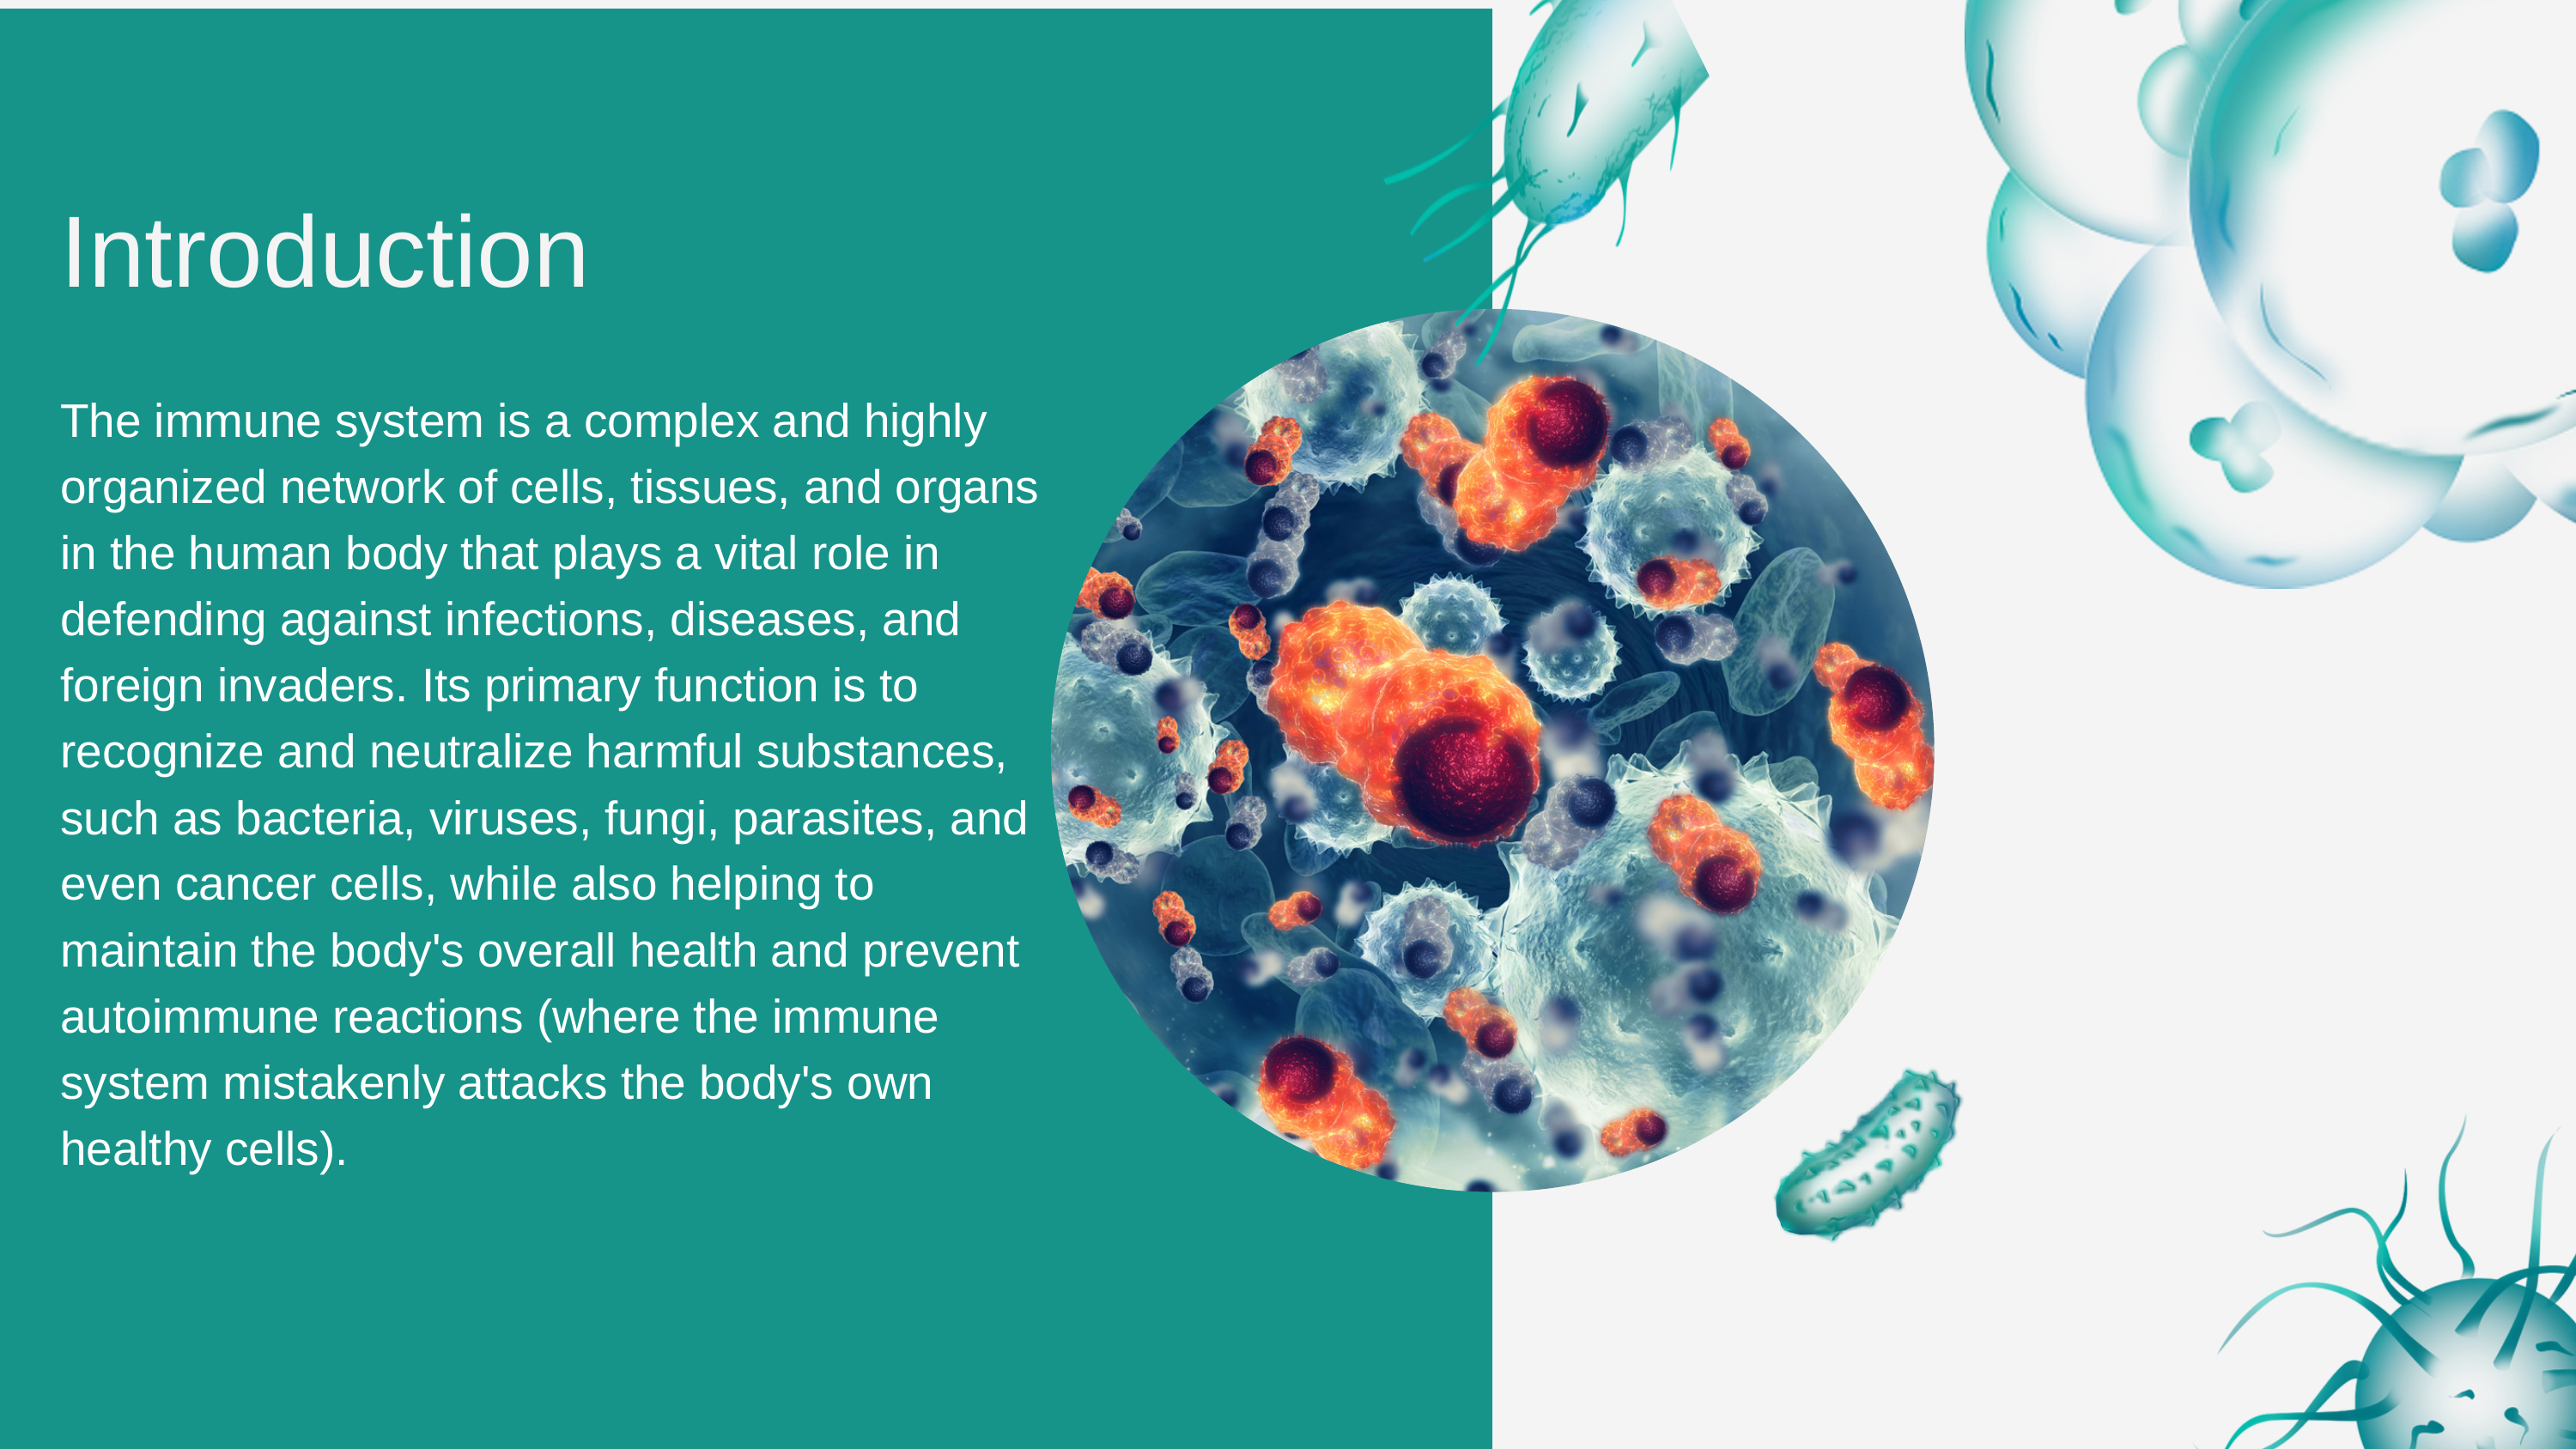

Introduction

The immune system is a complex and highly organized network of cells, tissues, and organs in the human body that plays a vital role in defending against infections, diseases, and foreign invaders. Its primary function is to recognize and neutralize harmful substances, such as bacteria, viruses, fungi, parasites, and even cancer cells, while also helping to maintain the body's overall health and prevent autoimmune reactions (where the immune system mistakenly attacks the body's own healthy cells).